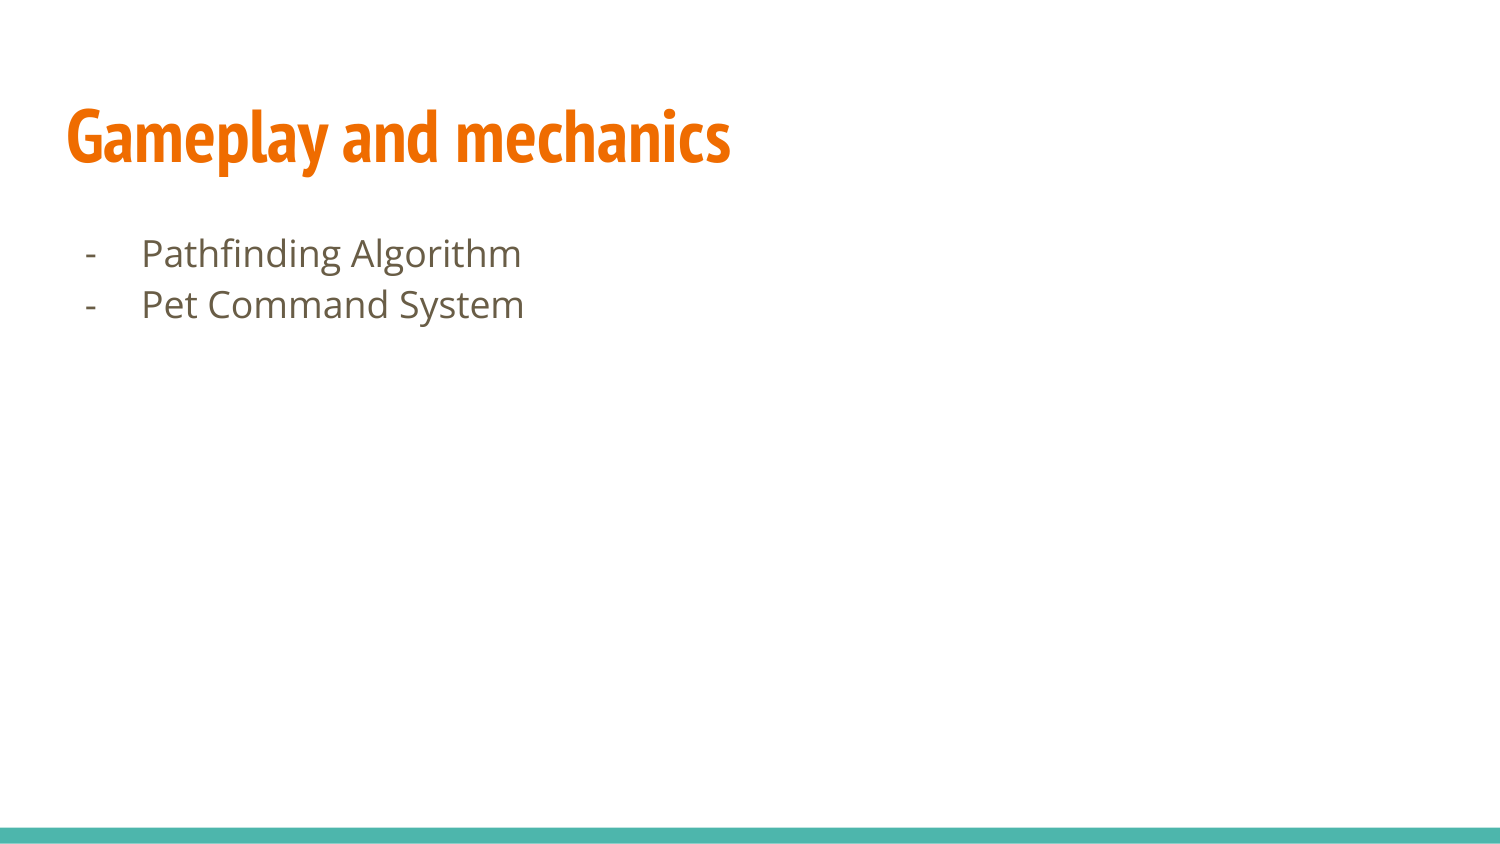

# Gameplay and mechanics
Pathfinding Algorithm
Pet Command System